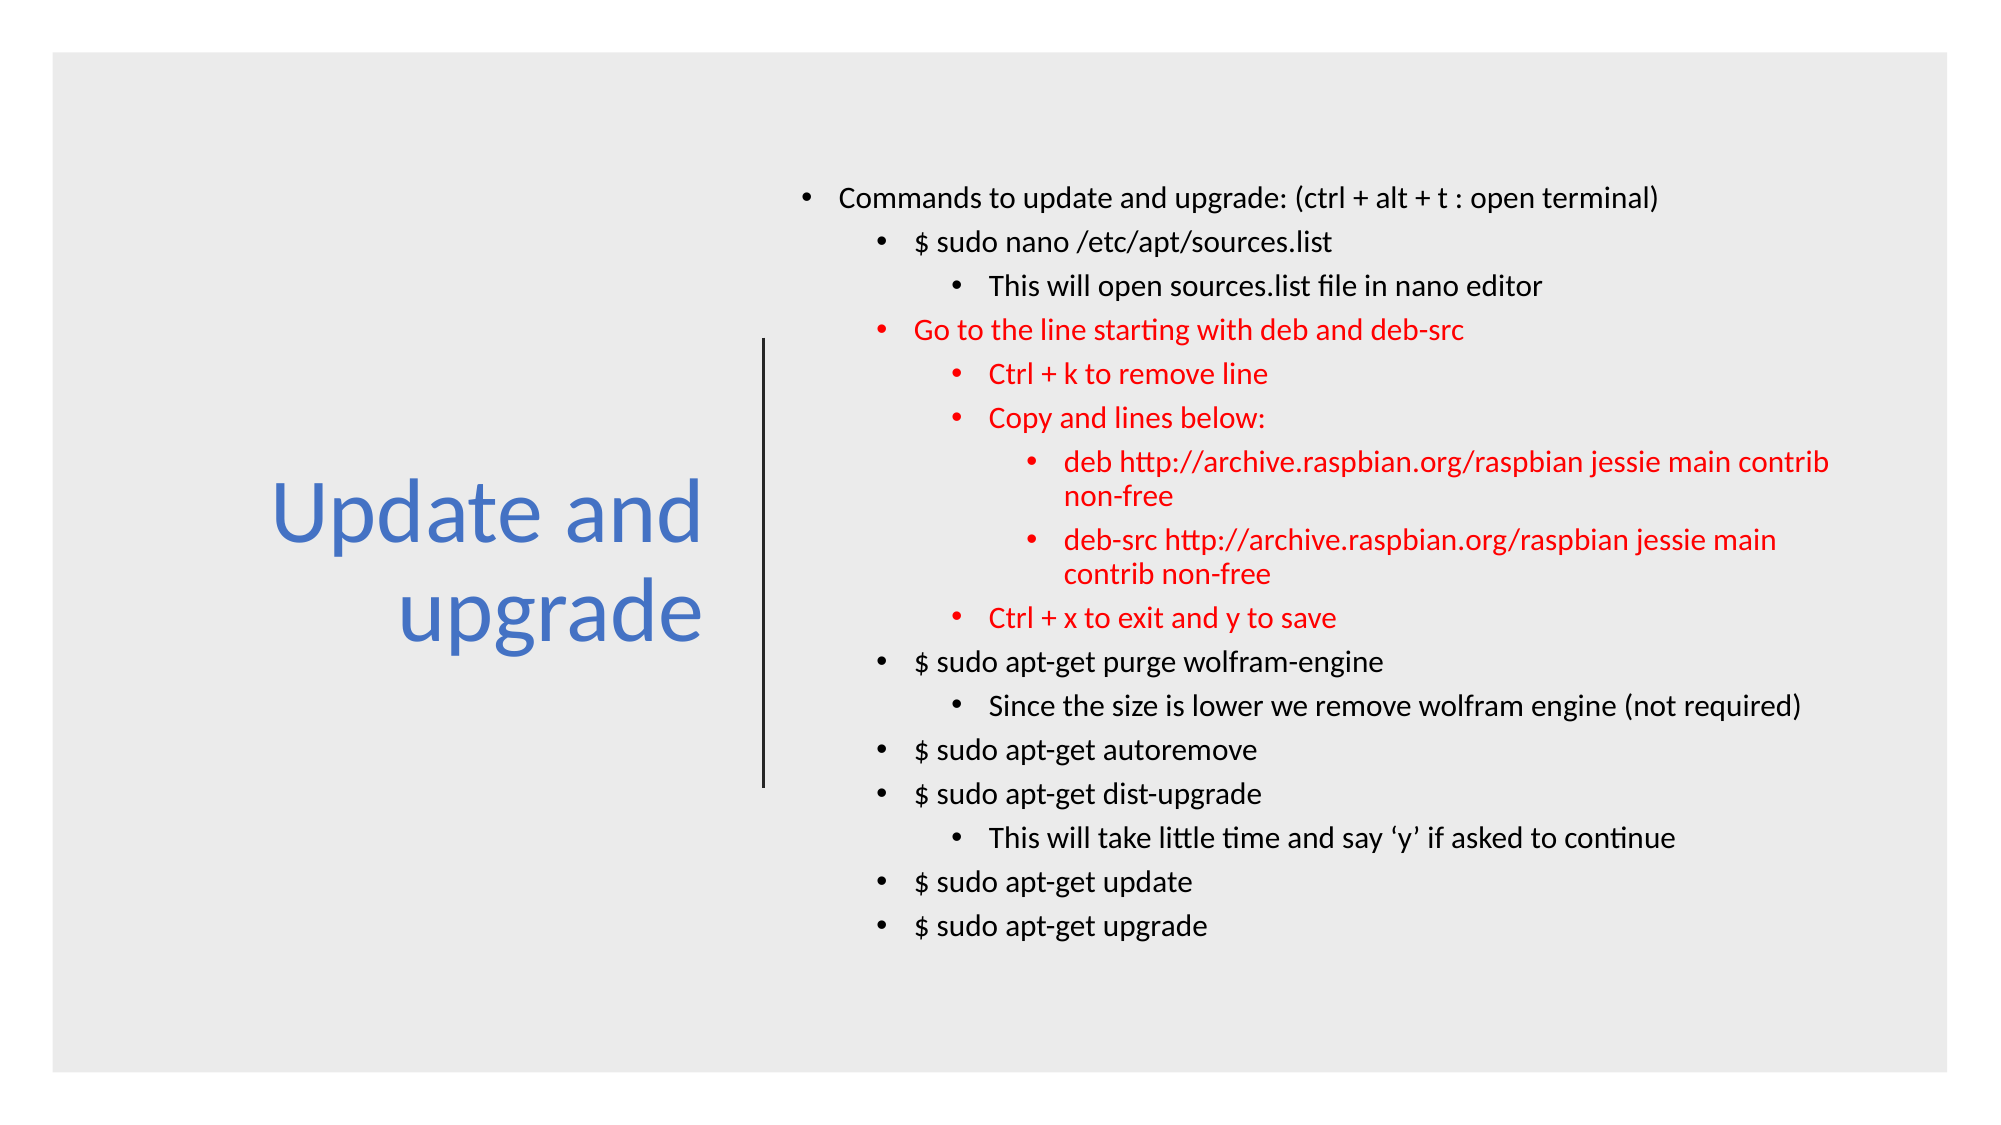

# Update and upgrade
Commands to update and upgrade: (ctrl + alt + t : open terminal)
$ sudo nano /etc/apt/sources.list
This will open sources.list file in nano editor
Go to the line starting with deb and deb-src
Ctrl + k to remove line
Copy and lines below:
deb http://archive.raspbian.org/raspbian jessie main contrib non-free
deb-src http://archive.raspbian.org/raspbian jessie main contrib non-free
Ctrl + x to exit and y to save
$ sudo apt-get purge wolfram-engine
Since the size is lower we remove wolfram engine (not required)
$ sudo apt-get autoremove
$ sudo apt-get dist-upgrade
This will take little time and say ‘y’ if asked to continue
$ sudo apt-get update
$ sudo apt-get upgrade